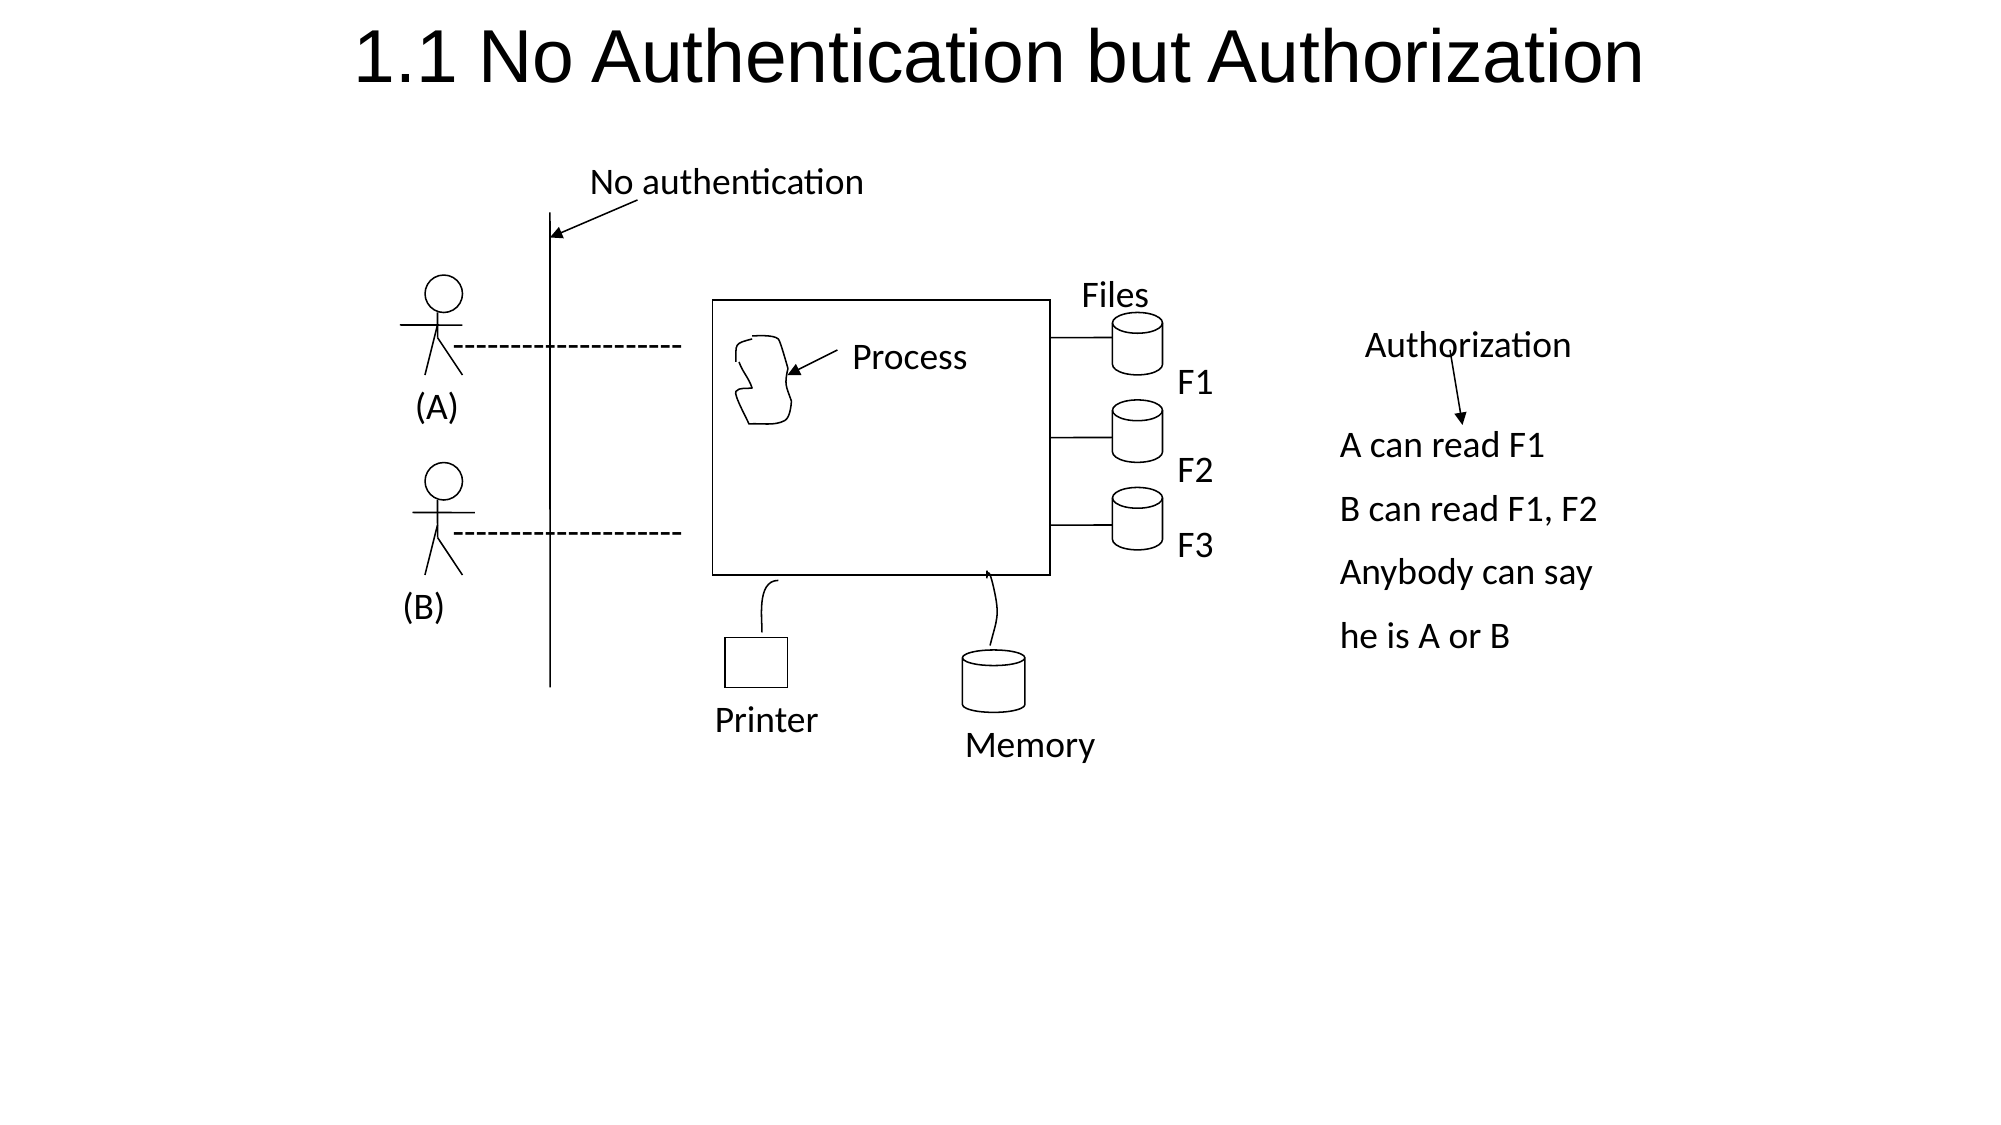

1.1 No Authentication but Authorization
No authentication

  Files

   --------------------
Authorization

Process

F1
(A)

A can read F1
B can read F1, F2
Anybody can say
he is A or B

F2

   --------------------

F3

(B)

Printer
Memory